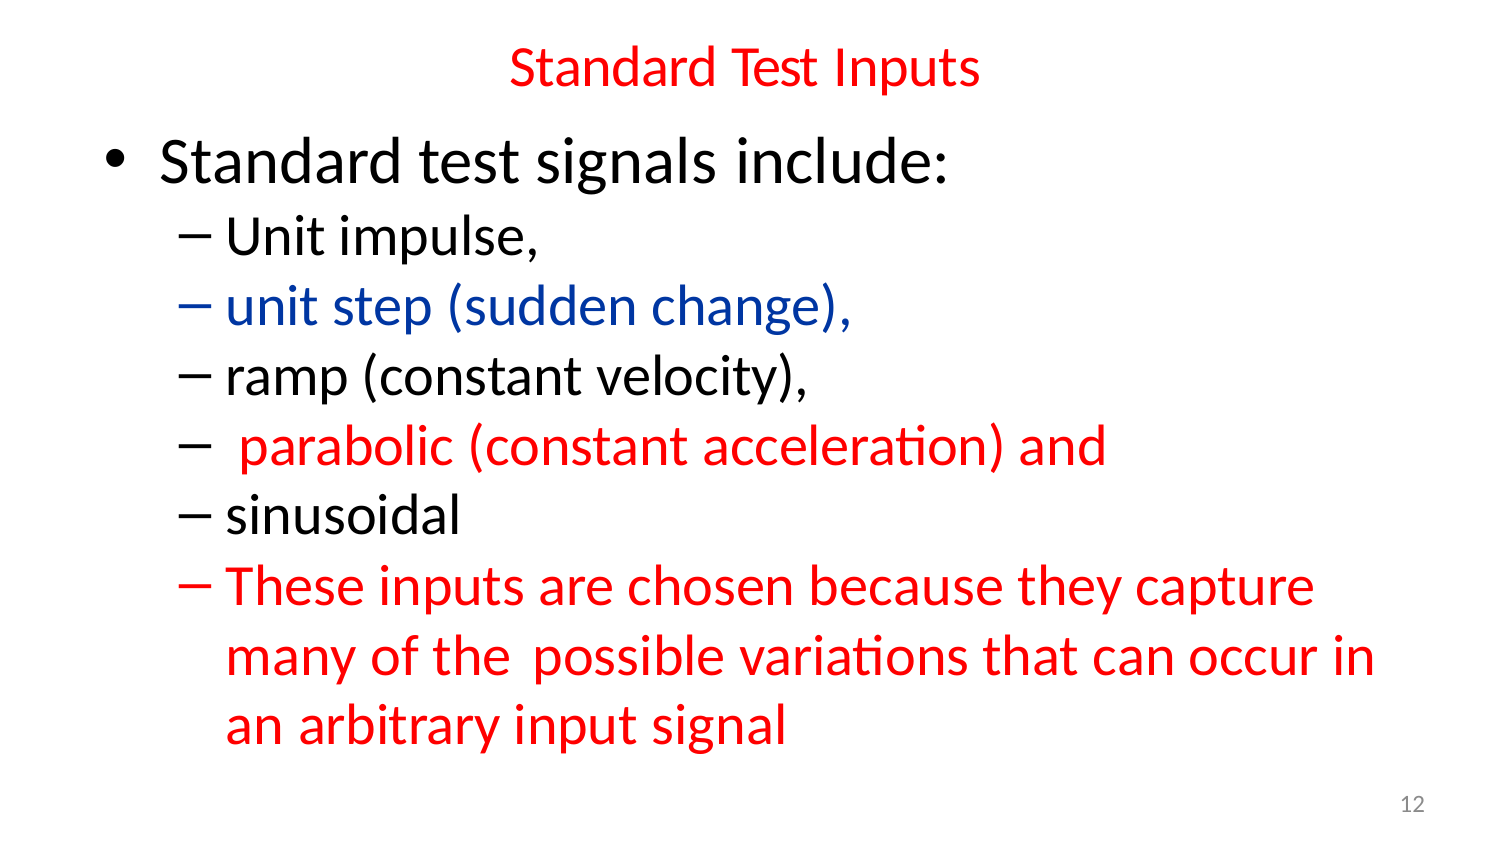

# Standard Test Inputs
Standard test signals include:
Unit impulse,
unit step (sudden change),
ramp (constant velocity),
 parabolic (constant acceleration) and
sinusoidal
These inputs are chosen because they capture many of the possible variations that can occur in an arbitrary input signal
12